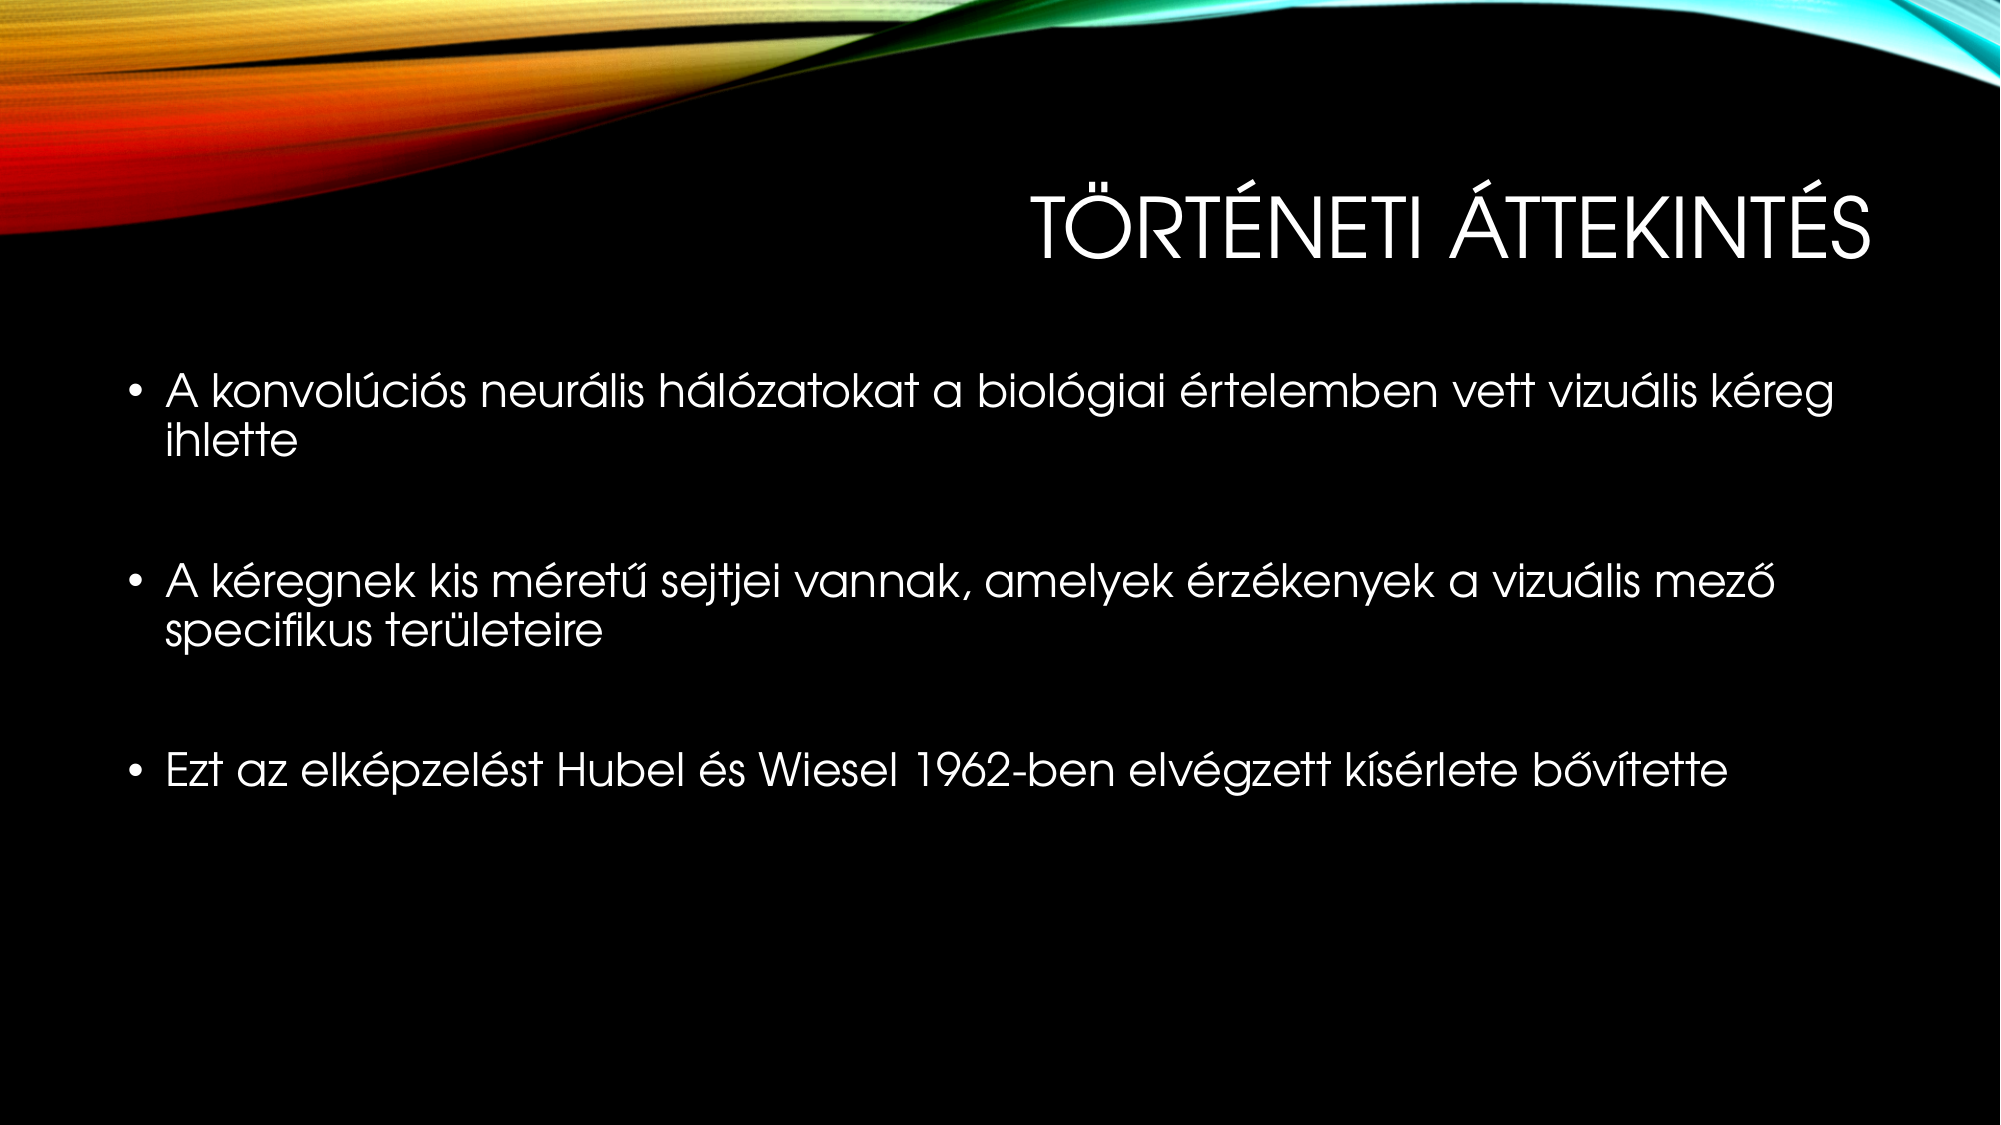

# Történeti áttekintés
A konvolúciós neurális hálózatokat a biológiai értelemben vett vizuális kéreg ihlette

A kéregnek kis méretű sejtjei vannak, amelyek érzékenyek a vizuális mező specifikus területeire

Ezt az elképzelést Hubel és Wiesel 1962-ben elvégzett kísérlete bővítette